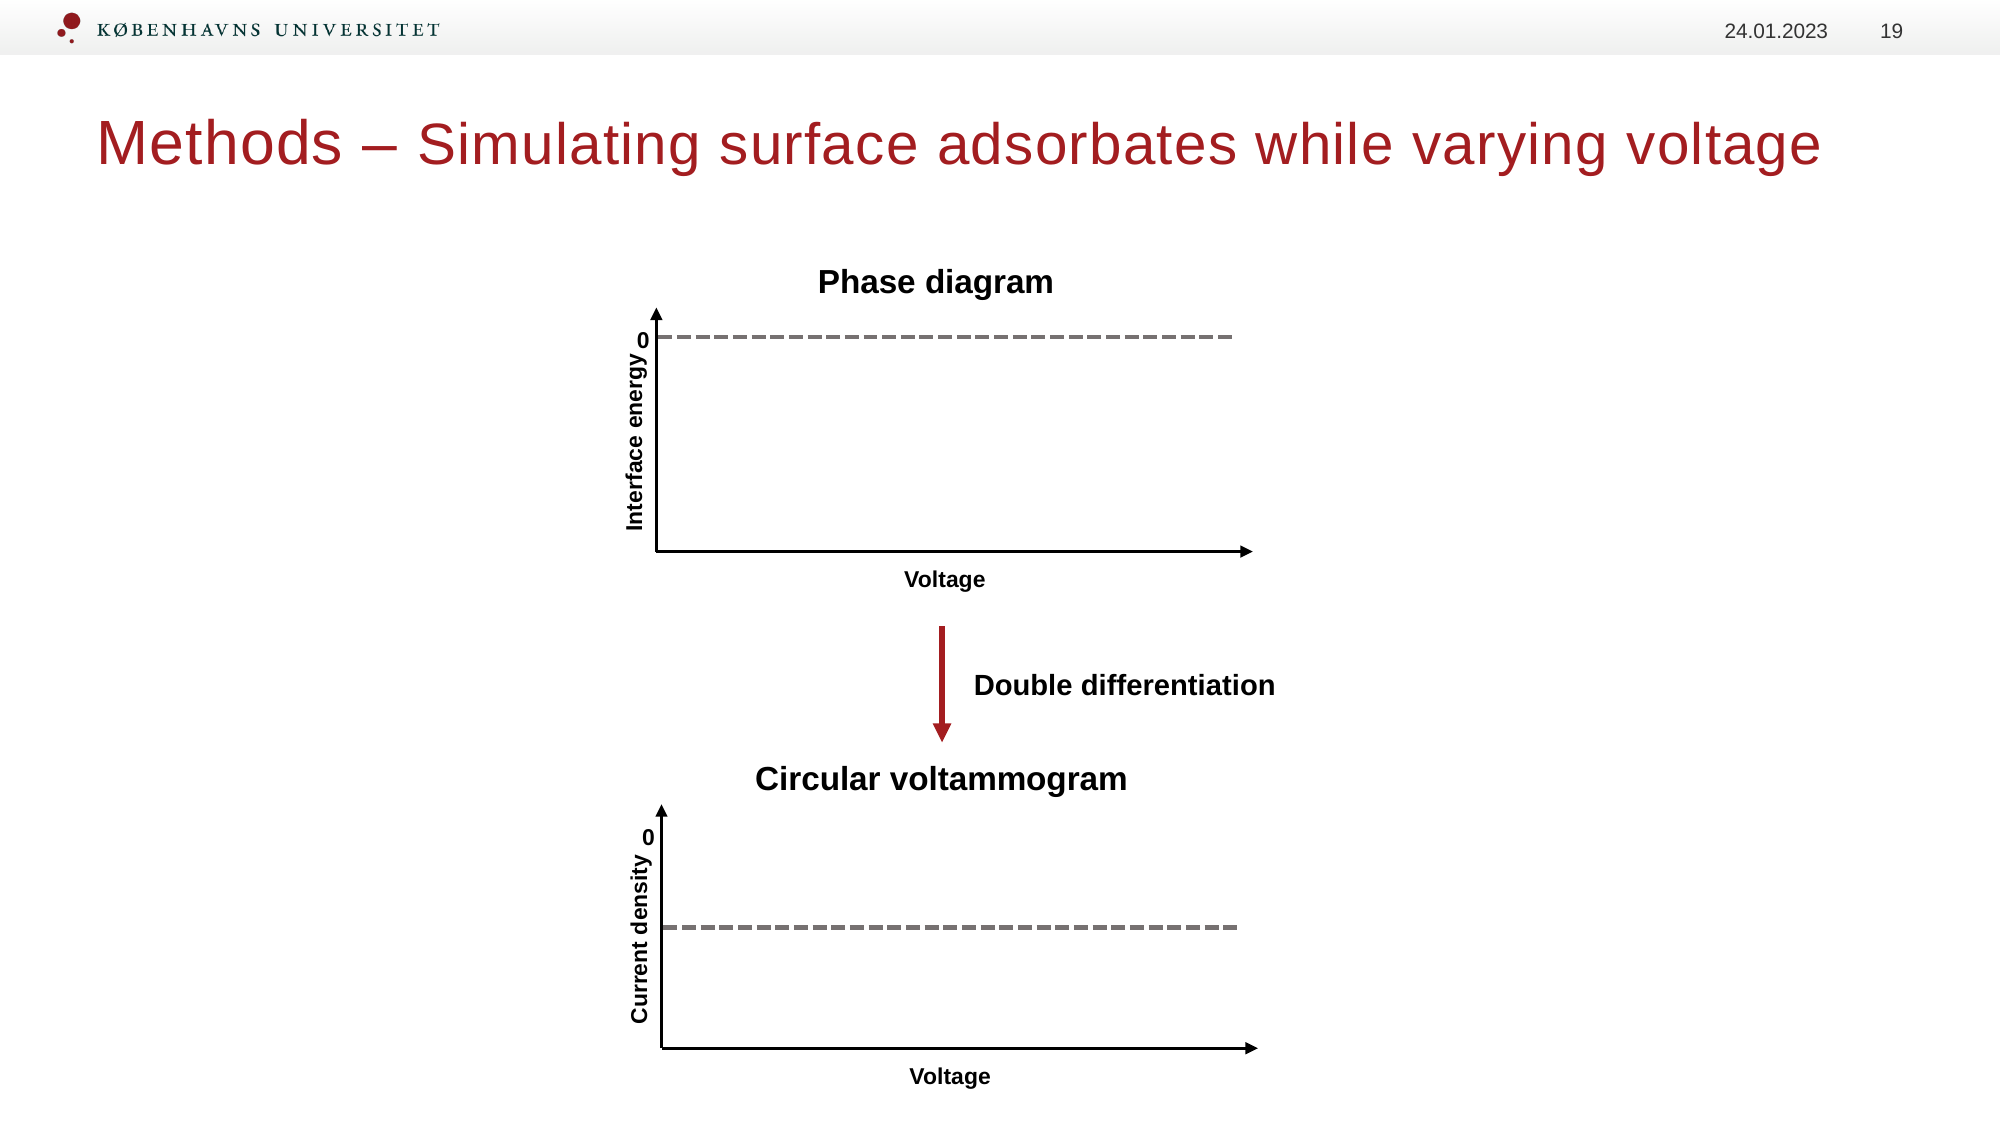

24.01.2023
19
# Methods – Simulating surface adsorbates while varying voltage
Phase diagram
0
Interface energy
Voltage
Double differentiation
Circular voltammogram
0
Current density
Voltage